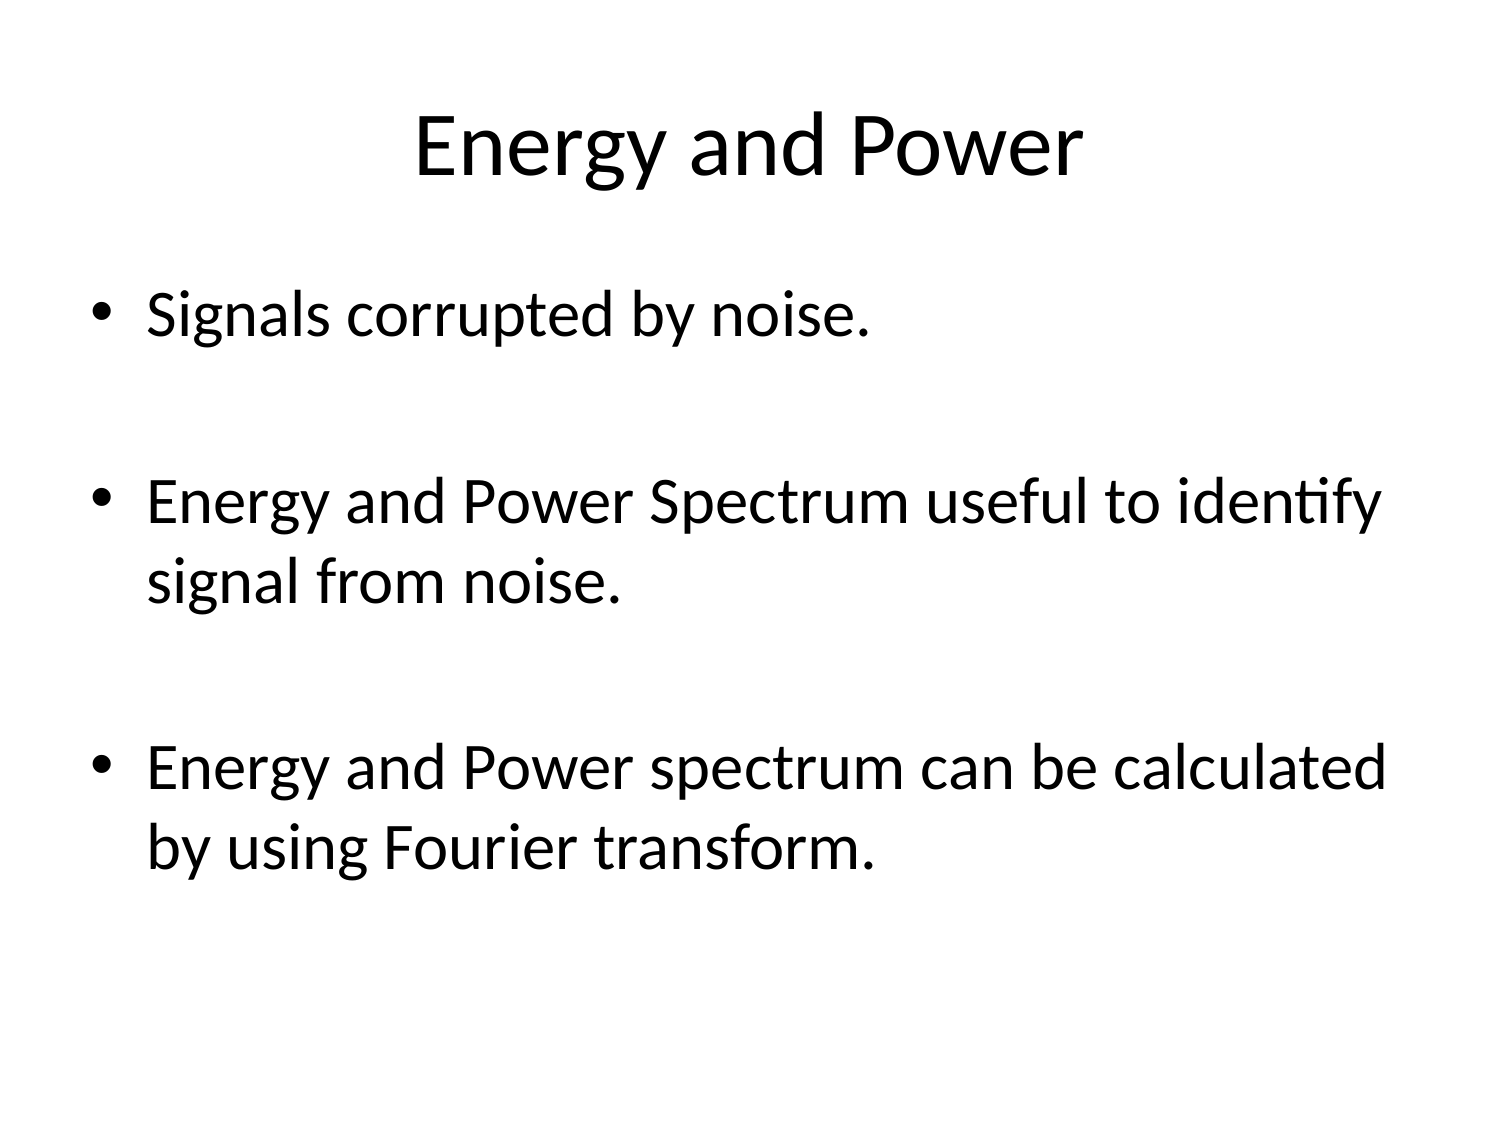

# Energy and Power
Signals corrupted by noise.

Energy and Power Spectrum useful to identify signal from noise.

Energy and Power spectrum can be calculated by using Fourier transform.